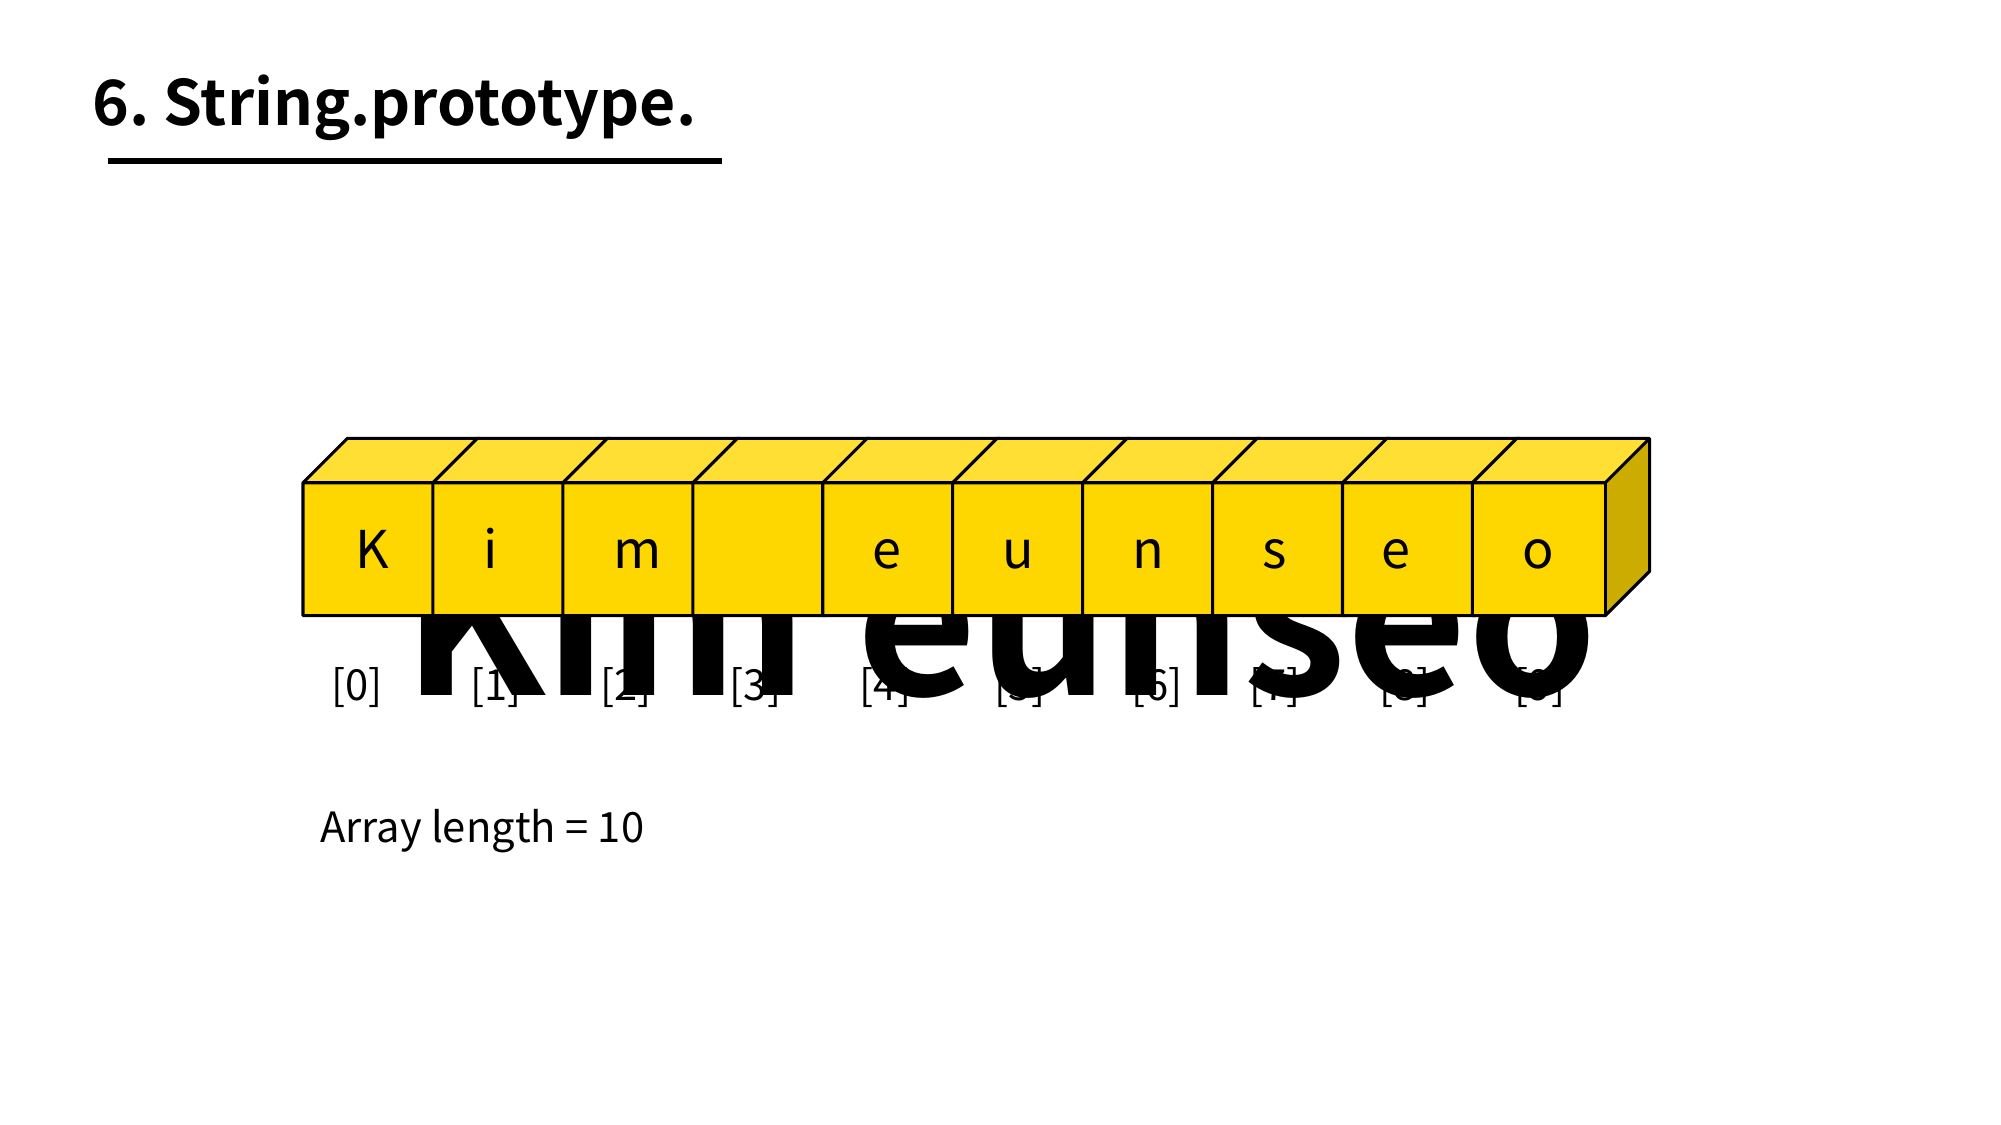

6. String.prototype.

K
i
m

e
u
n
s
e
o
[0]
[6]
[2]
[1]
[3]
[4]
[5]
[7]
[8]
[9]
Array length = 10
Kim eunseo